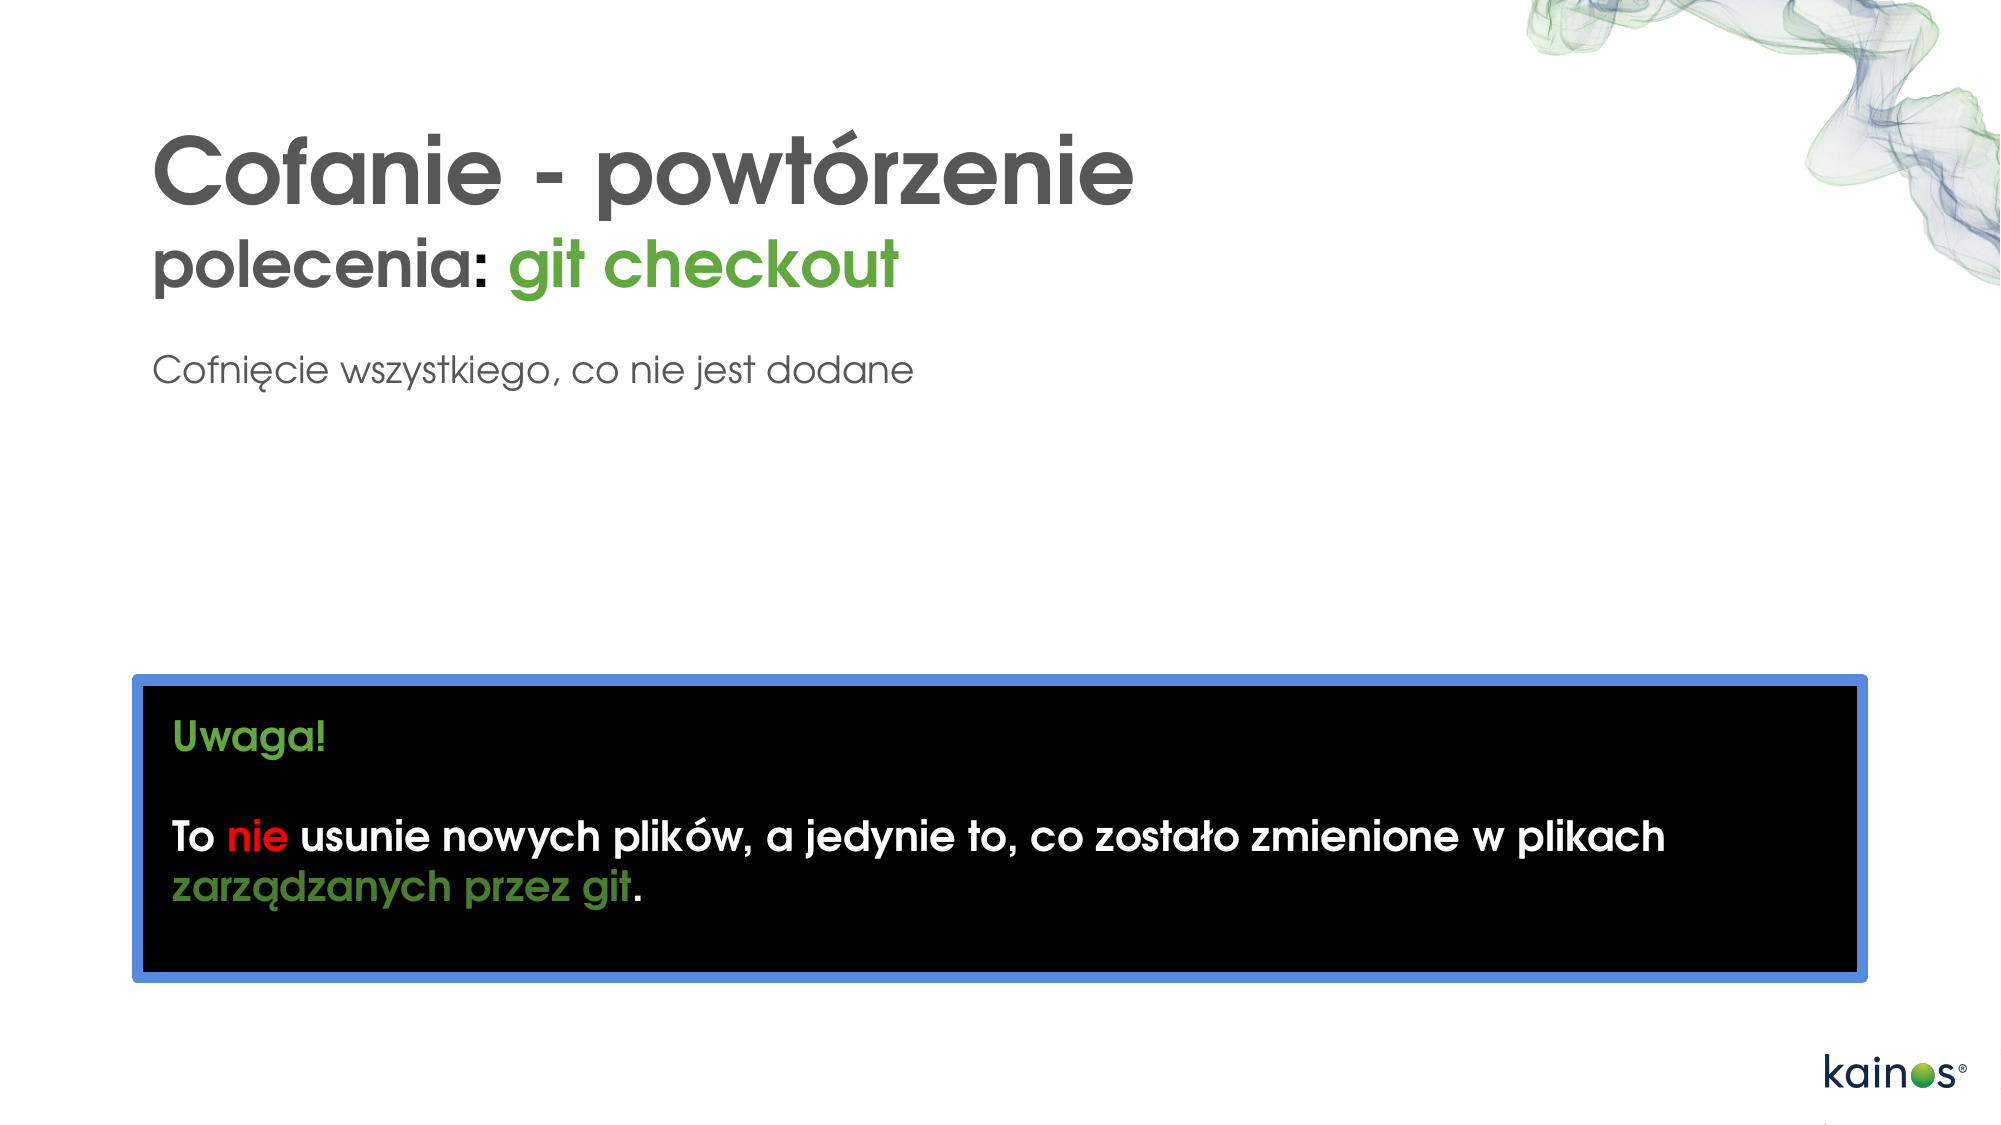

# Cofanie - powtórzenie polecenia: git checkout
Cofnięcie wszystkiego, co nie jest dodane

Uwaga!

To nie usunie nowych plików, a jedynie to, co zostało zmienione w plikach zarządzanych przez git.